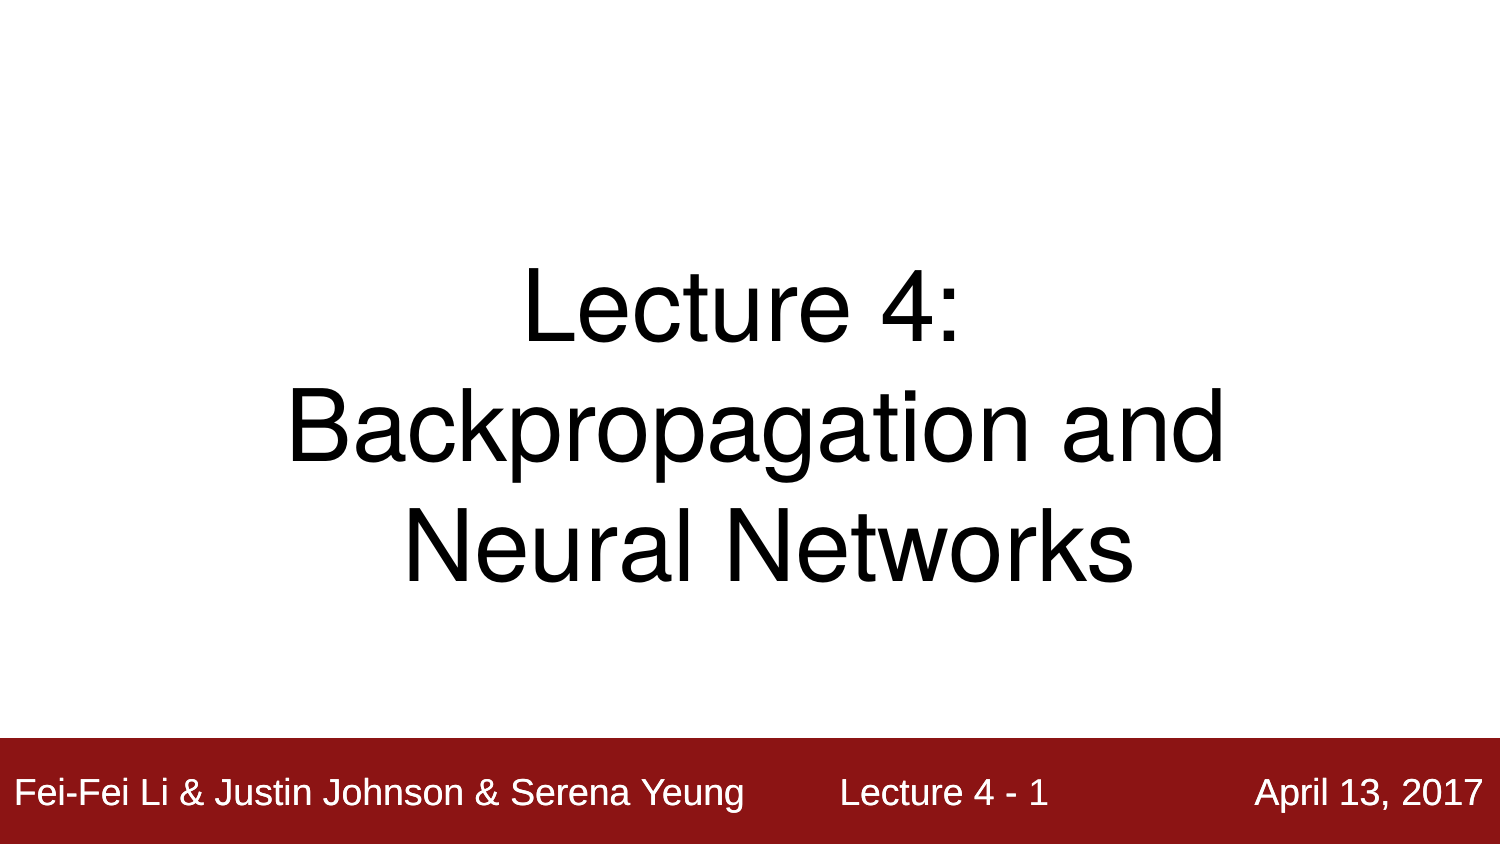

Lecture 4:  Backpropagation and  Neural Networks

Lecture 4 - 1
Fei-Fei Li & Justin Johnson & Serena Yeung
April 13, 2017
Fei-Fei Li & Justin Johnson & Serena Yeung	Lecture 4 -	April 13, 2017